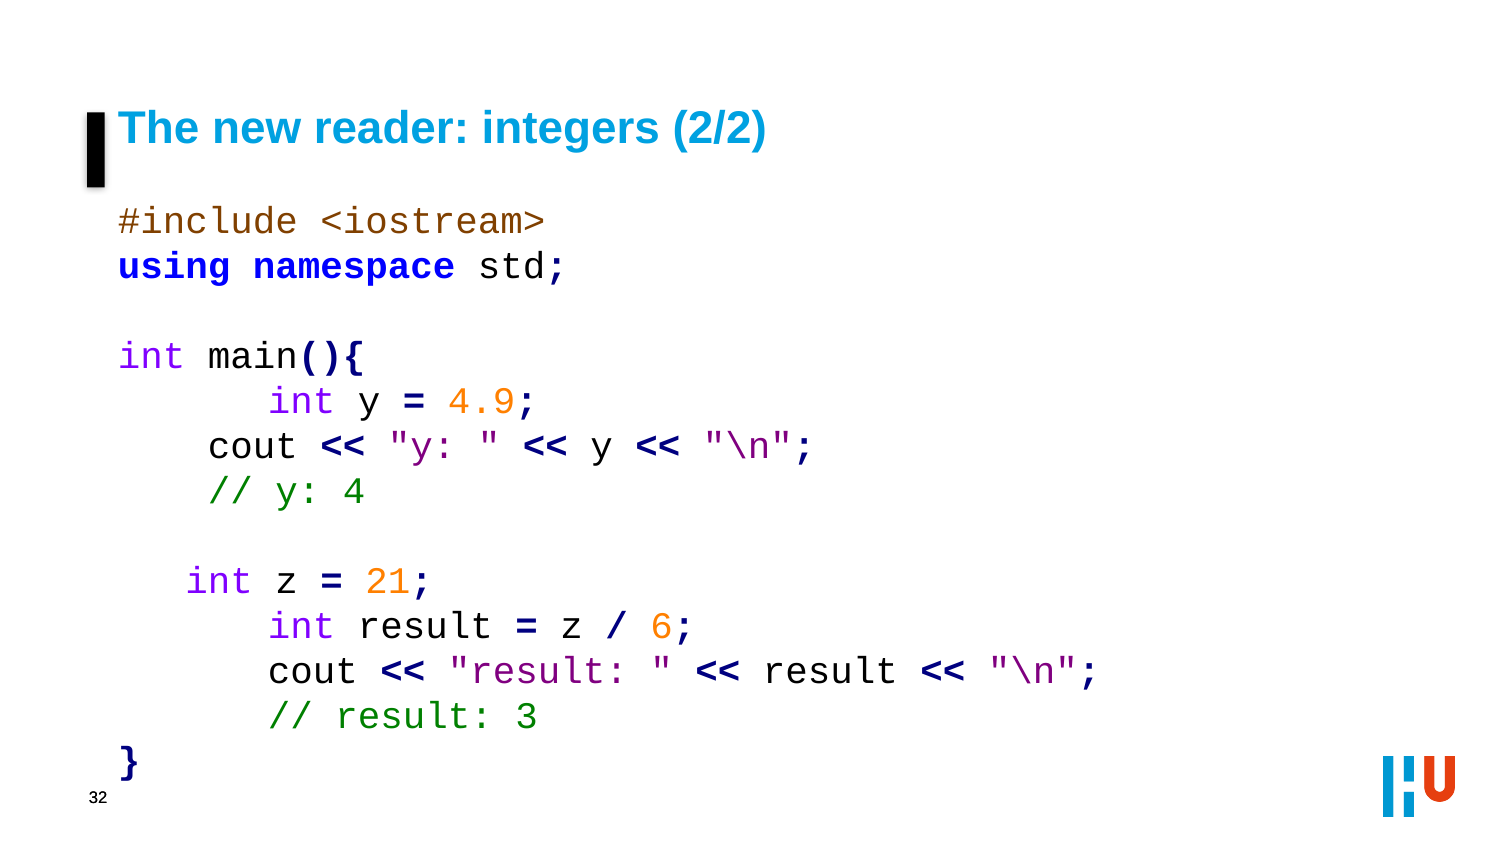

The new reader: integers (2/2)
#include <iostream>
using namespace std;

int main(){
	int y = 4.9;
    cout << "y: " << y << "\n";
    // y: 4

   int z = 21;
	int result = z / 6;
	cout << "result: " << result << "\n";
	// result: 3
}